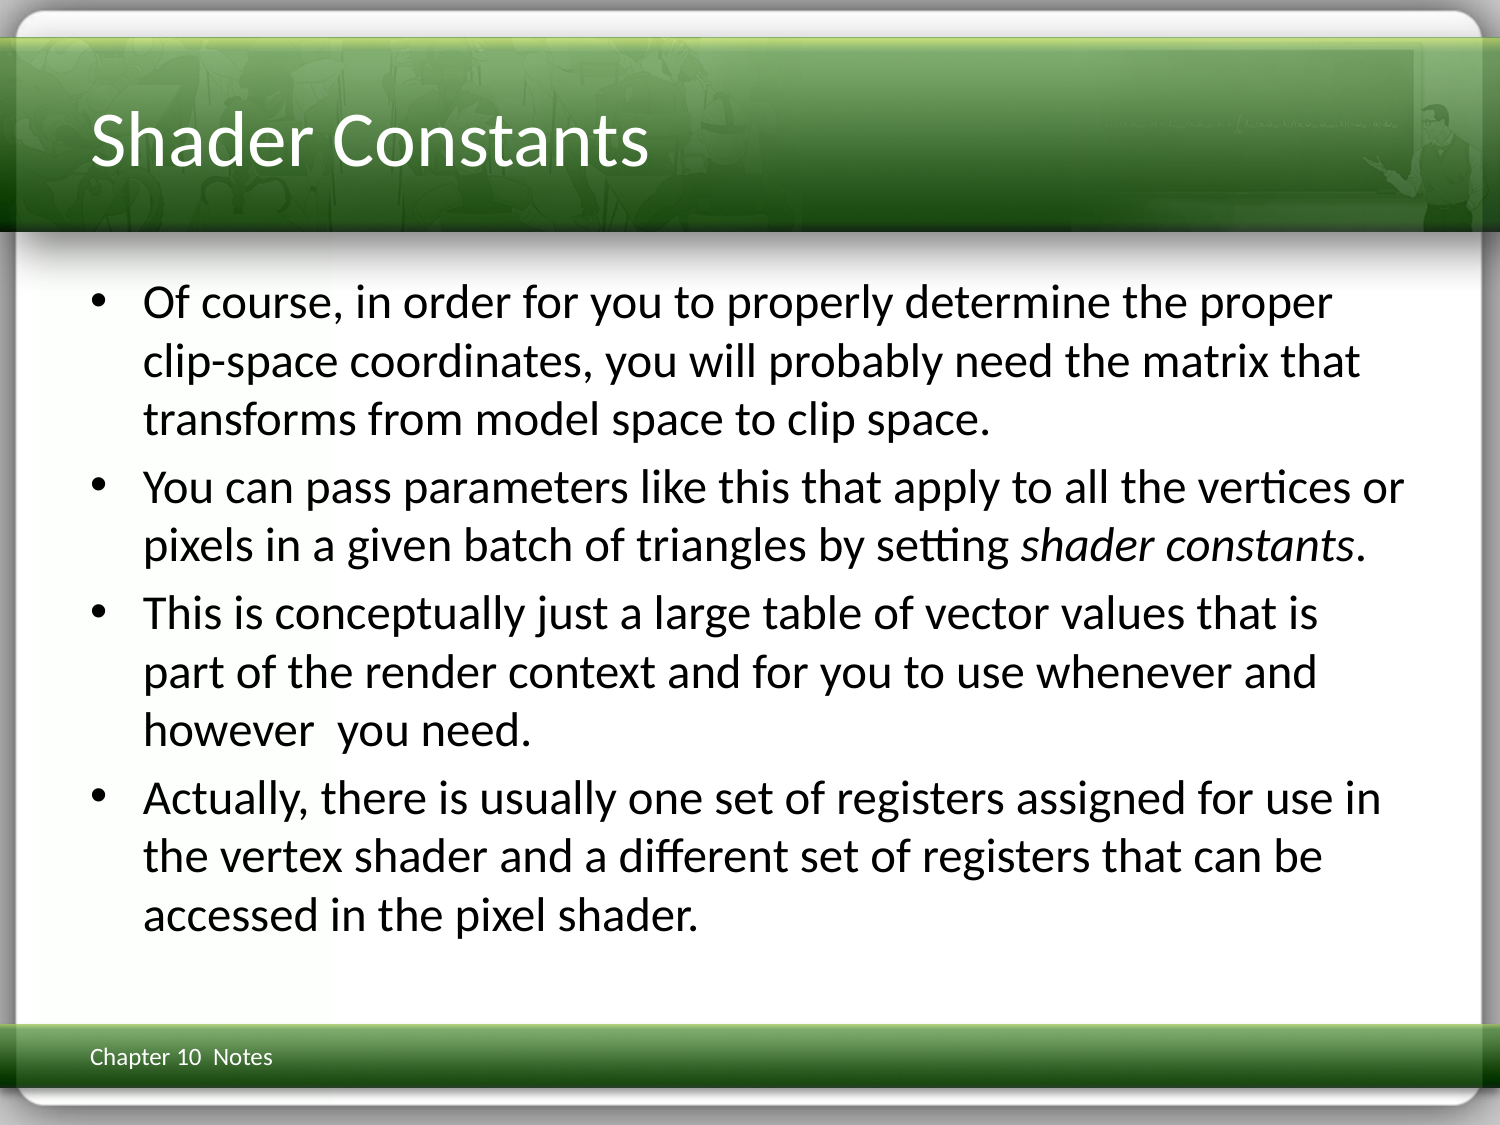

# Shader Constants
Of course, in order for you to properly determine the proper clip-space coordinates, you will probably need the matrix that transforms from model space to clip space.
You can pass parameters like this that apply to all the vertices or pixels in a given batch of triangles by setting shader constants.
This is conceptually just a large table of vector values that is part of the render context and for you to use whenever and however  you need.
Actually, there is usually one set of registers assigned for use in the vertex shader and a different set of registers that can be accessed in the pixel shader.
Chapter 10  Notes
3D Math Primer for Graphics & Game Dev
279